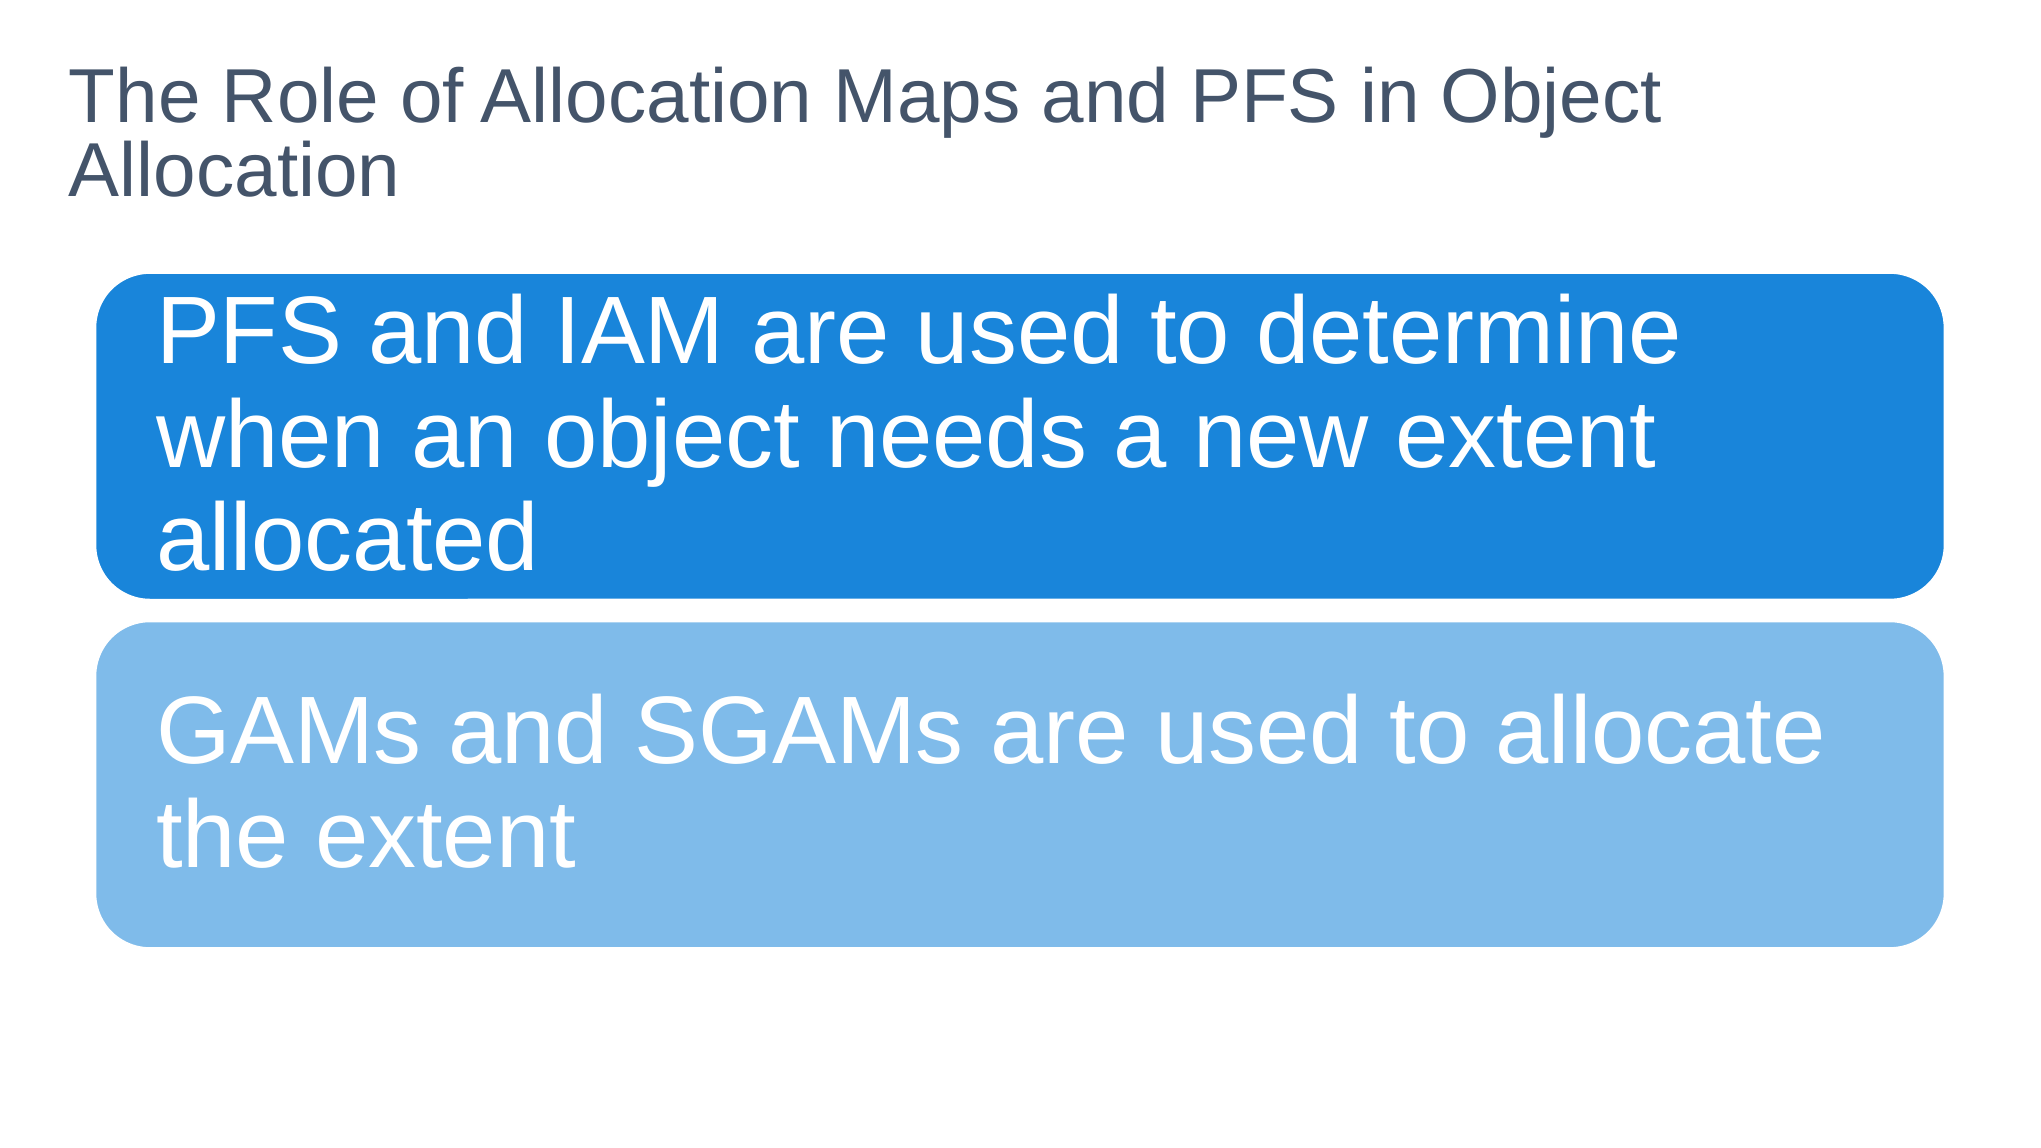

# The Role of Allocation Maps and PFS in Object Allocation
PFS and IAM are used to determine when an object needs a new extent allocated
GAMs and SGAMs are used to allocate the extent